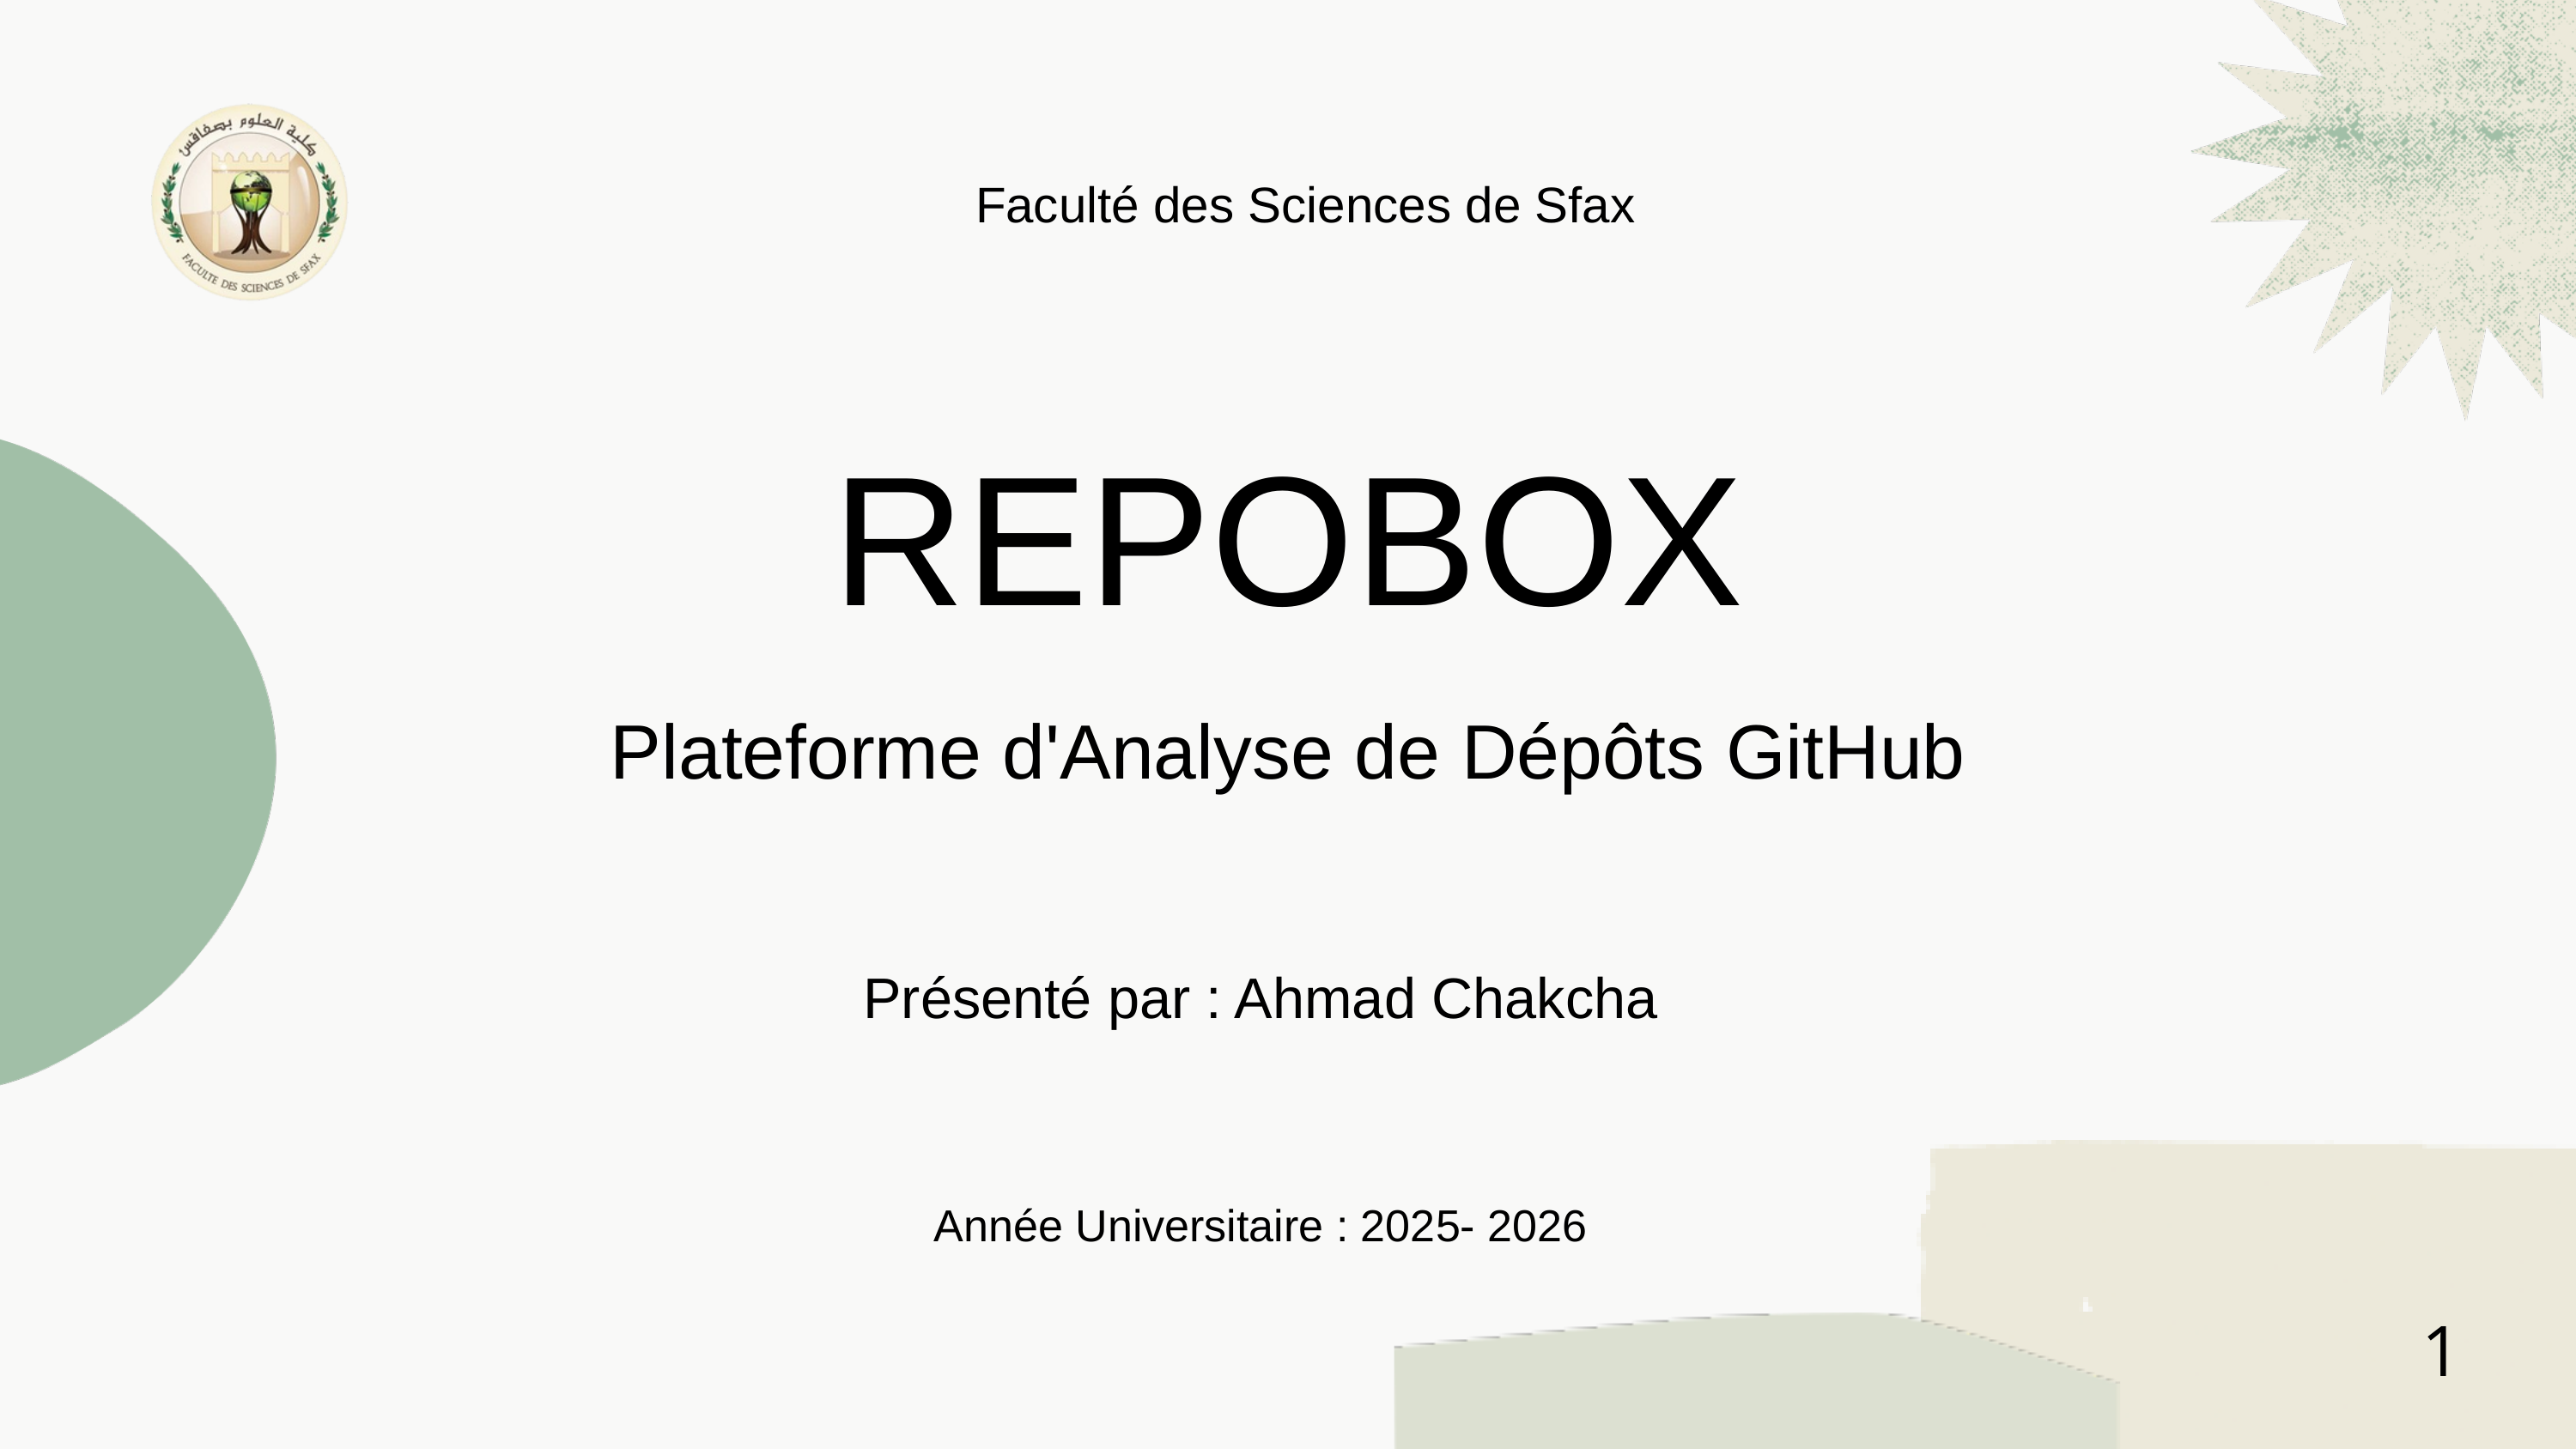

Faculté des Sciences de Sfax

REPOBOX
Plateforme d'Analyse de Dépôts GitHub
Présenté par : Ahmad Chakcha

Année Universitaire : 2025- 2026
1